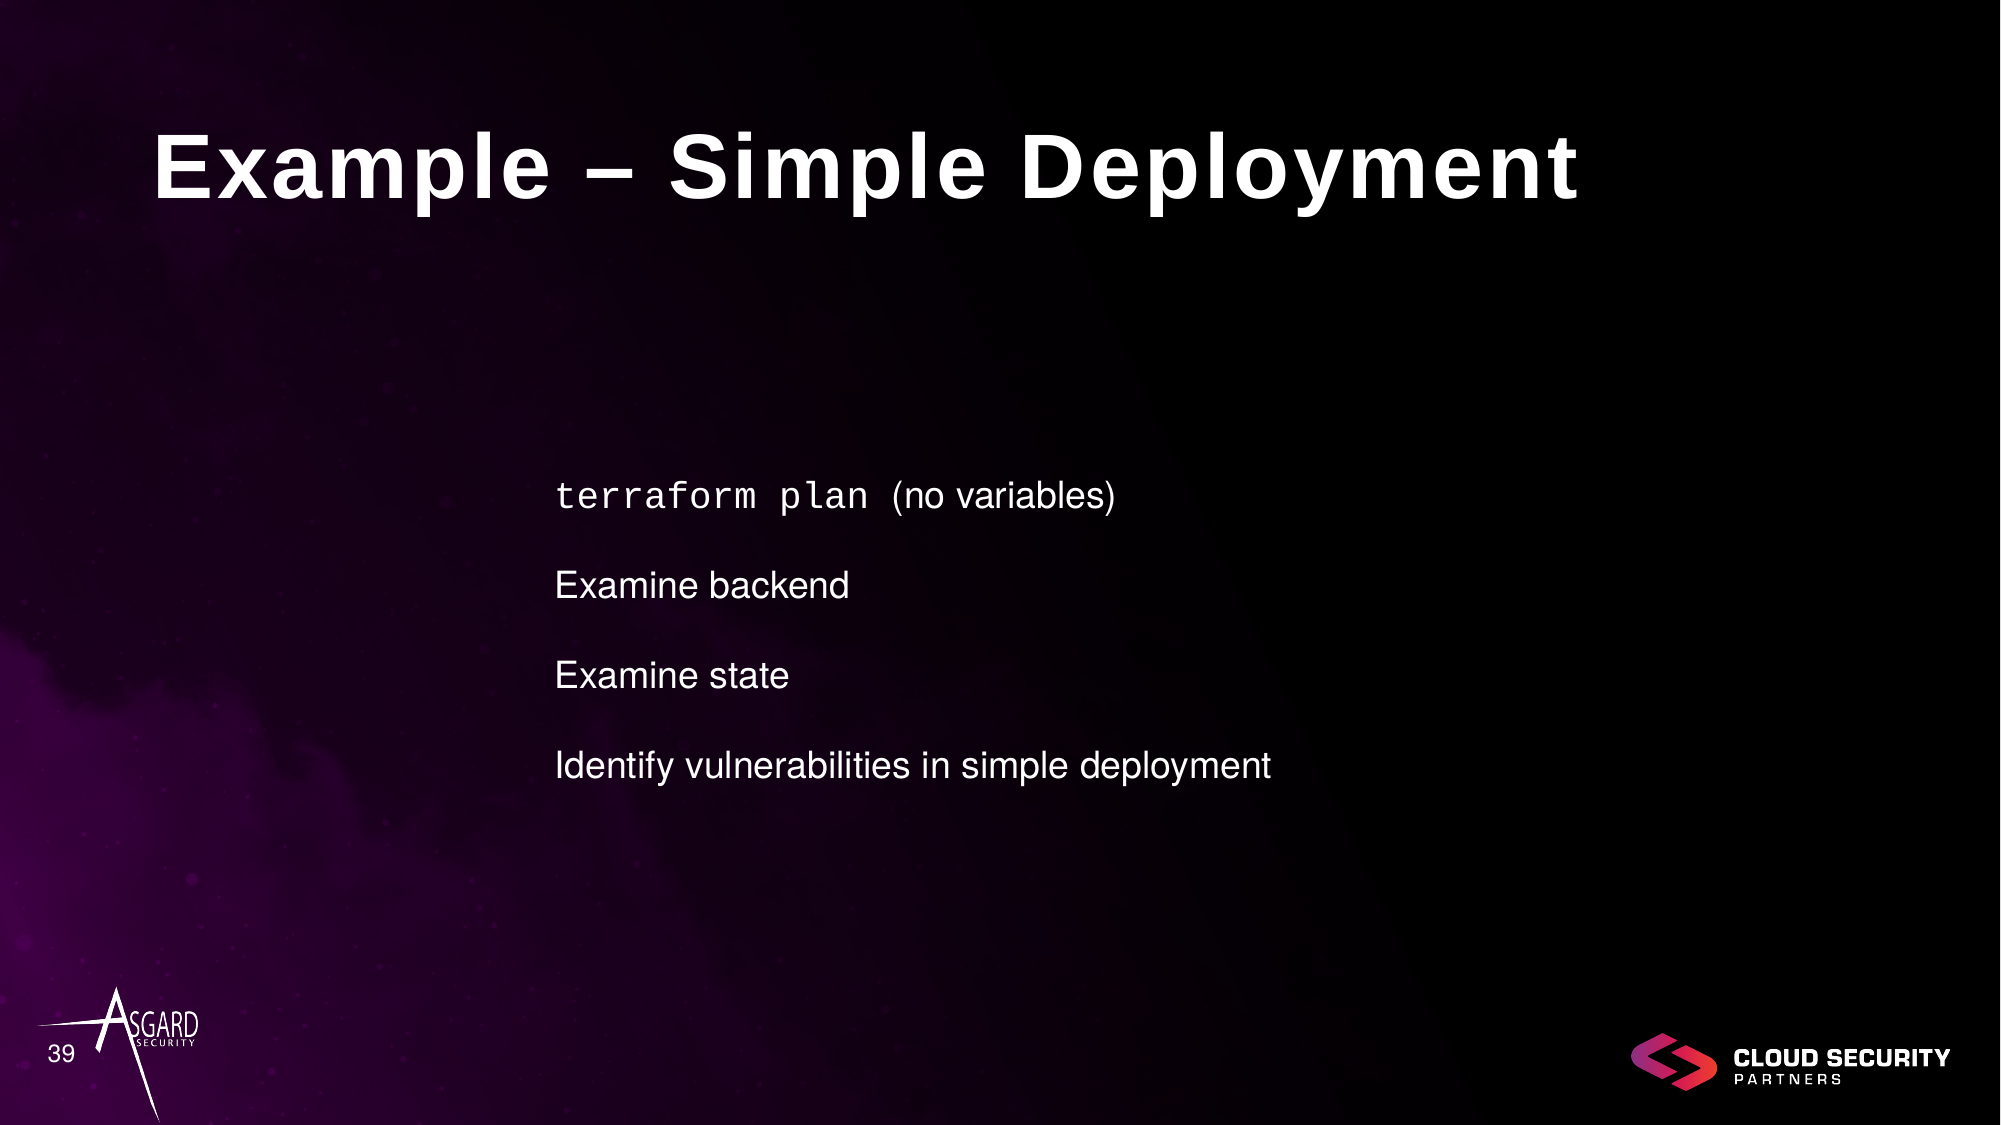

# Example – Simple Deployment
terraform plan (no variables)

Examine backend

Examine state

Identify vulnerabilities in simple deployment